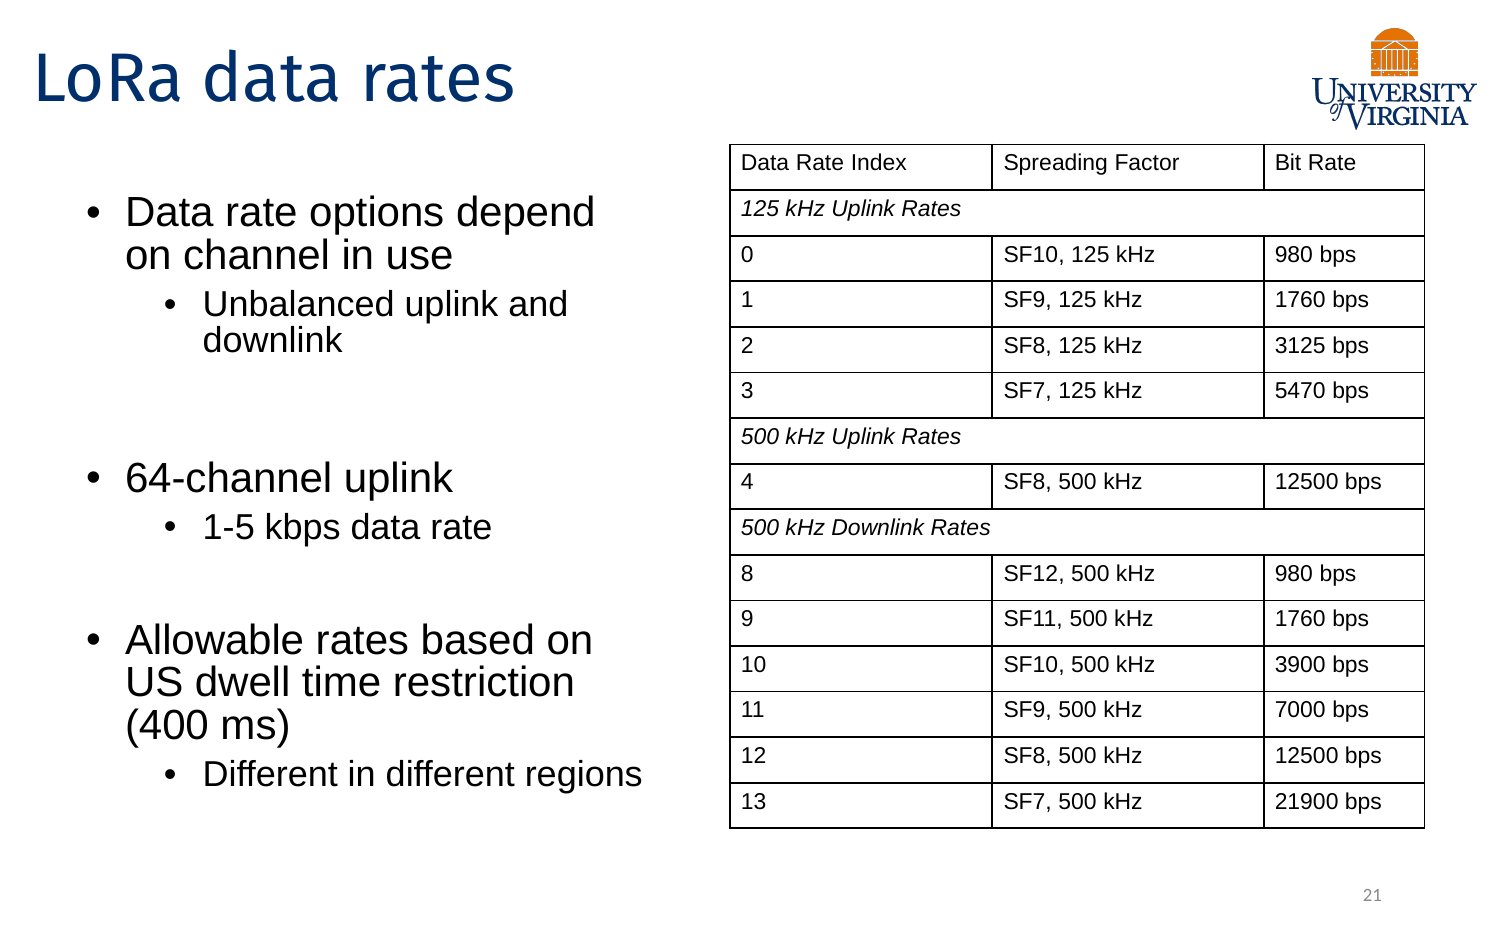

# LoRa data rates
| Data Rate Index | Spreading Factor | Bit Rate |
| --- | --- | --- |
| 125 kHz Uplink Rates |  |  |
| 0 | SF10, 125 kHz | 980 bps |
| 1 | SF9, 125 kHz | 1760 bps |
| 2 | SF8, 125 kHz | 3125 bps |
| 3 | SF7, 125 kHz | 5470 bps |
| 500 kHz Uplink Rates |  |  |
| 4 | SF8, 500 kHz | 12500 bps |
| 500 kHz Downlink Rates |  |  |
| 8 | SF12, 500 kHz | 980 bps |
| 9 | SF11, 500 kHz | 1760 bps |
| 10 | SF10, 500 kHz | 3900 bps |
| 11 | SF9, 500 kHz | 7000 bps |
| 12 | SF8, 500 kHz | 12500 bps |
| 13 | SF7, 500 kHz | 21900 bps |
Data rate options depend on channel in use
Unbalanced uplink and downlink

64-channel uplink
1-5 kbps data rate

Allowable rates based on US dwell time restriction
(400 ms)
Different in different regions
21